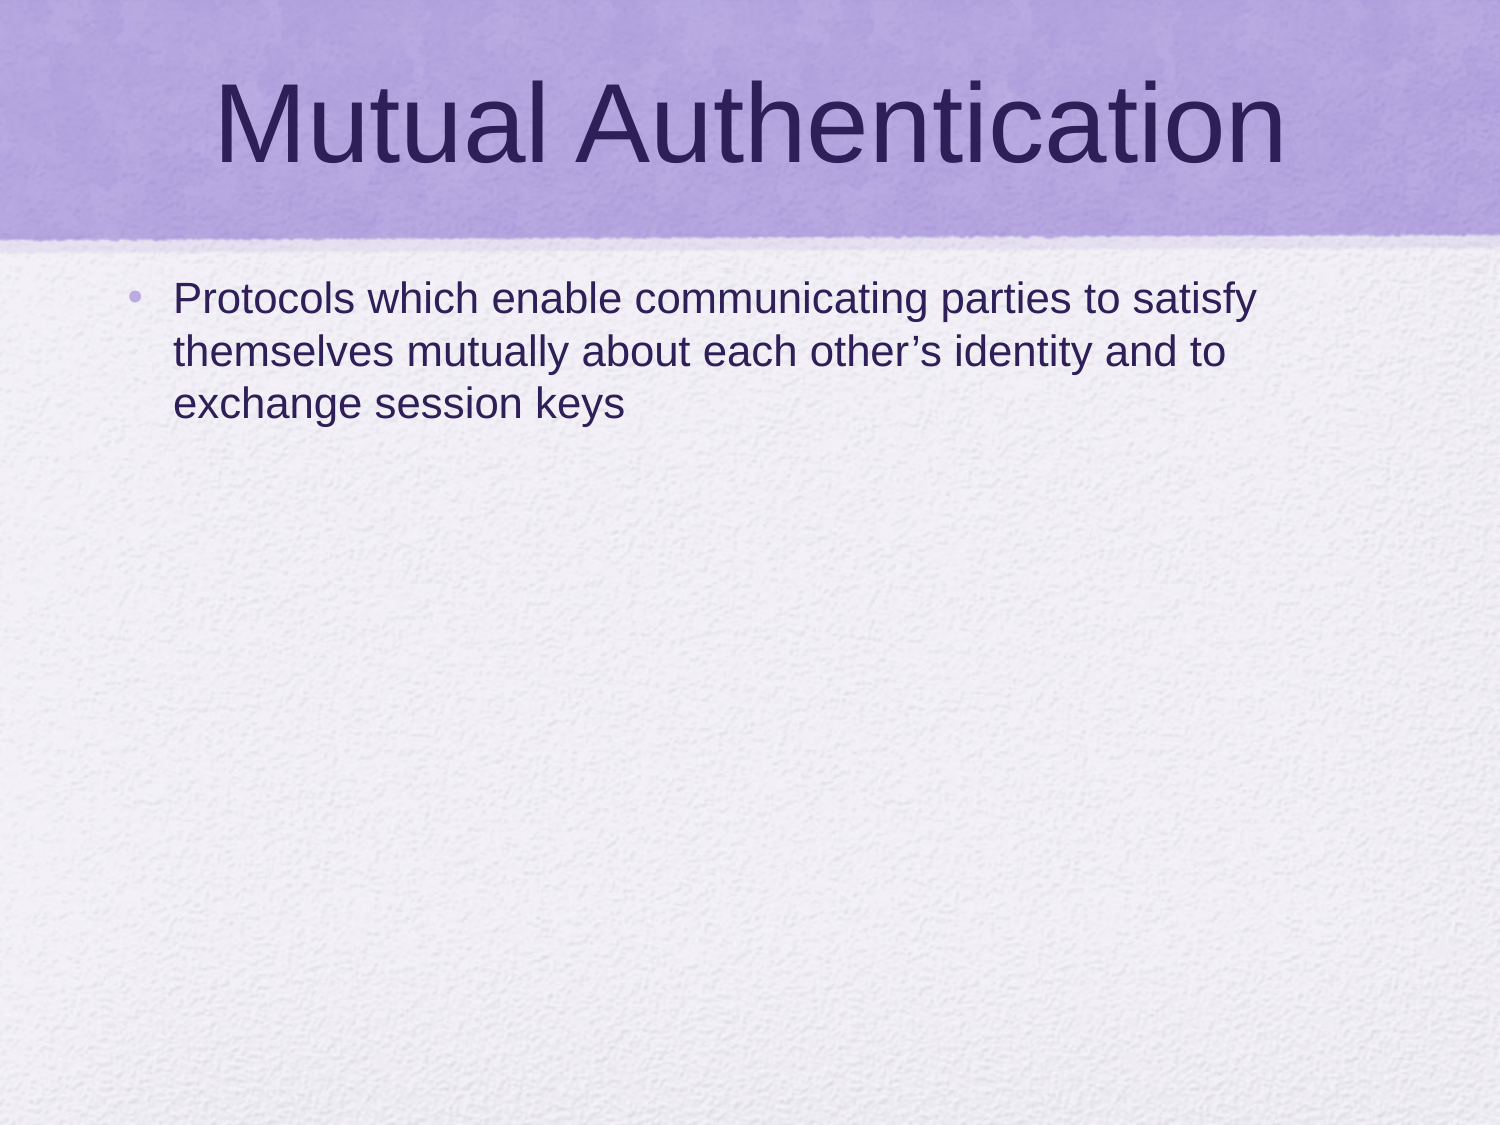

# Mutual Authentication
Protocols which enable communicating parties to satisfy themselves mutually about each other’s identity and to exchange session keys